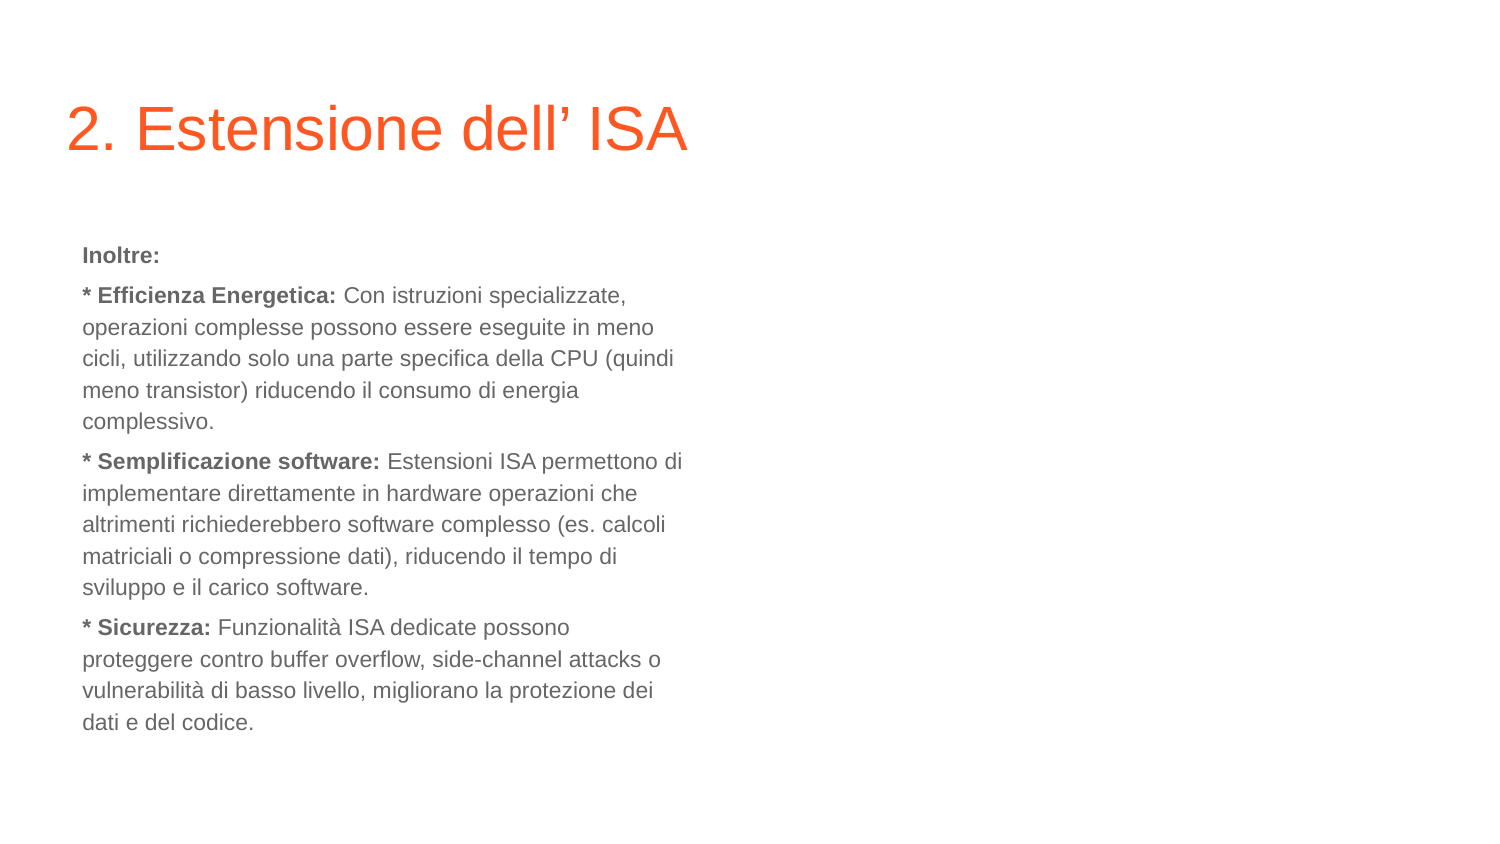

# 2. Estensione dell’ ISA
Inoltre:
* Efficienza Energetica: Con istruzioni specializzate, operazioni complesse possono essere eseguite in meno cicli, utilizzando solo una parte specifica della CPU (quindi meno transistor) riducendo il consumo di energia complessivo.
* Semplificazione software: Estensioni ISA permettono di implementare direttamente in hardware operazioni che altrimenti richiederebbero software complesso (es. calcoli matriciali o compressione dati), riducendo il tempo di sviluppo e il carico software.
* Sicurezza: Funzionalità ISA dedicate possono proteggere contro buffer overflow, side-channel attacks o vulnerabilità di basso livello, migliorano la protezione dei dati e del codice.